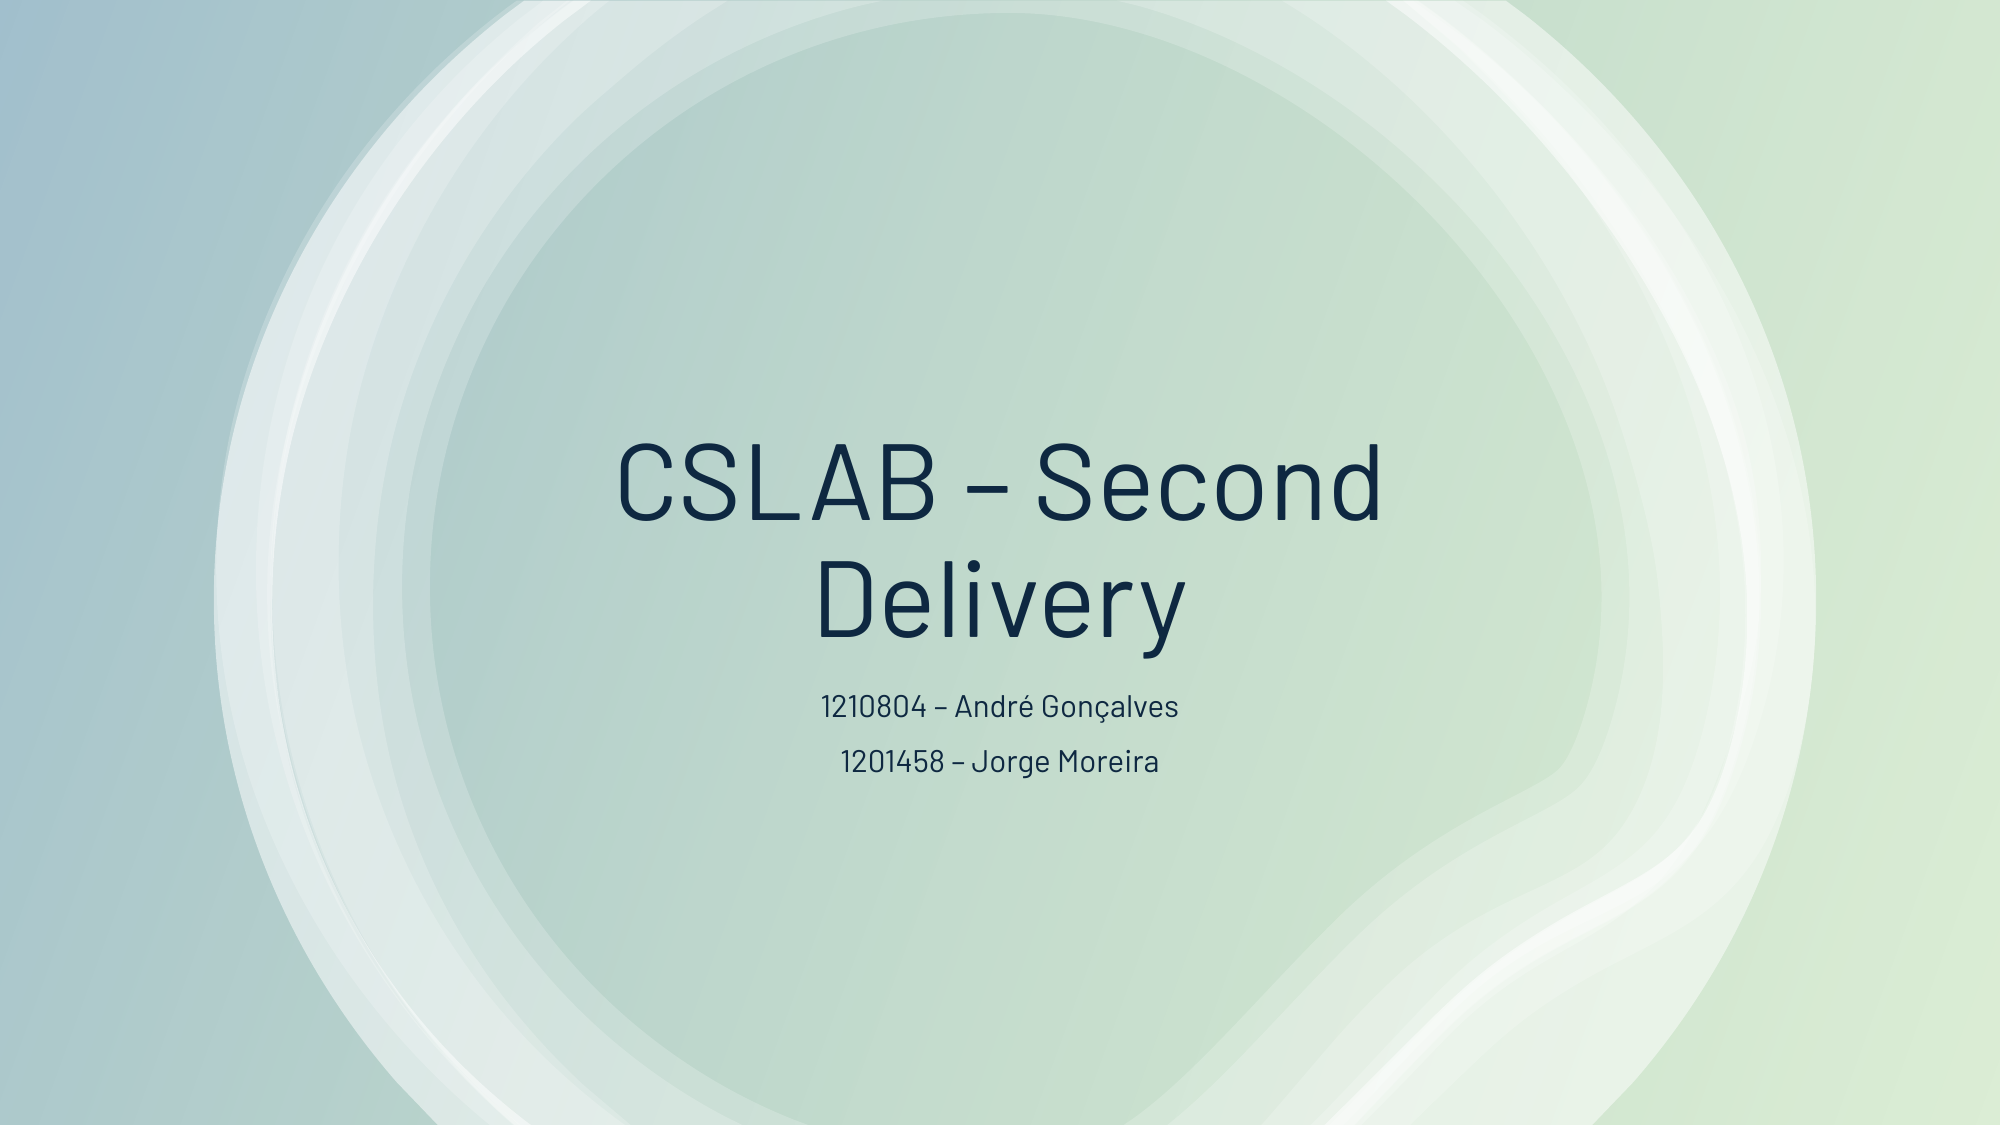

# CSLAB – Second Delivery
1210804 – André Gonçalves
1201458 – Jorge Moreira